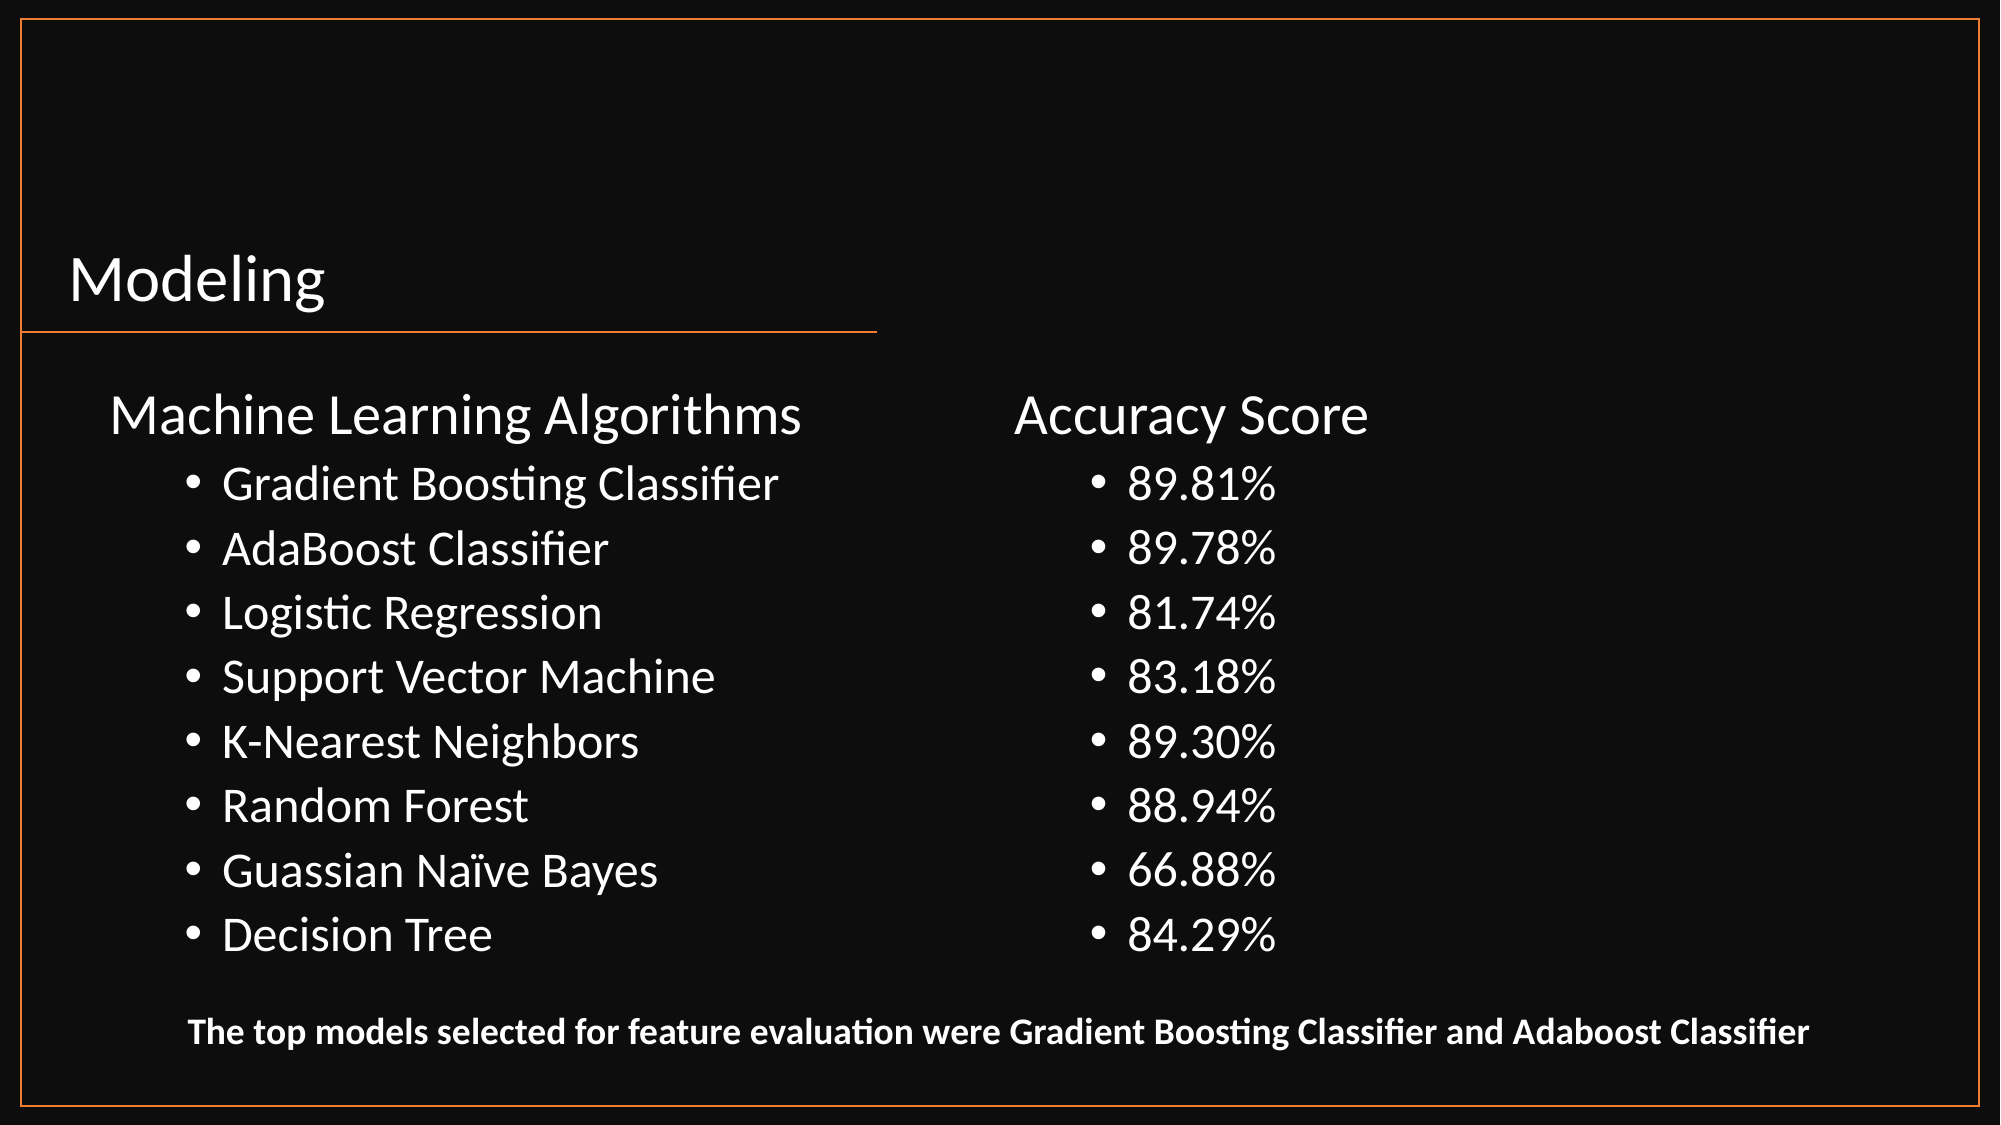

# Modeling
Machine Learning Algorithms
Gradient Boosting Classifier
AdaBoost Classifier
Logistic Regression
Support Vector Machine
K-Nearest Neighbors
Random Forest
Guassian Naïve Bayes
Decision Tree
Accuracy Score
89.81%
89.78%
81.74%
83.18%
89.30%
88.94%
66.88%
84.29%

The top models selected for feature evaluation were Gradient Boosting Classifier and Adaboost Classifier